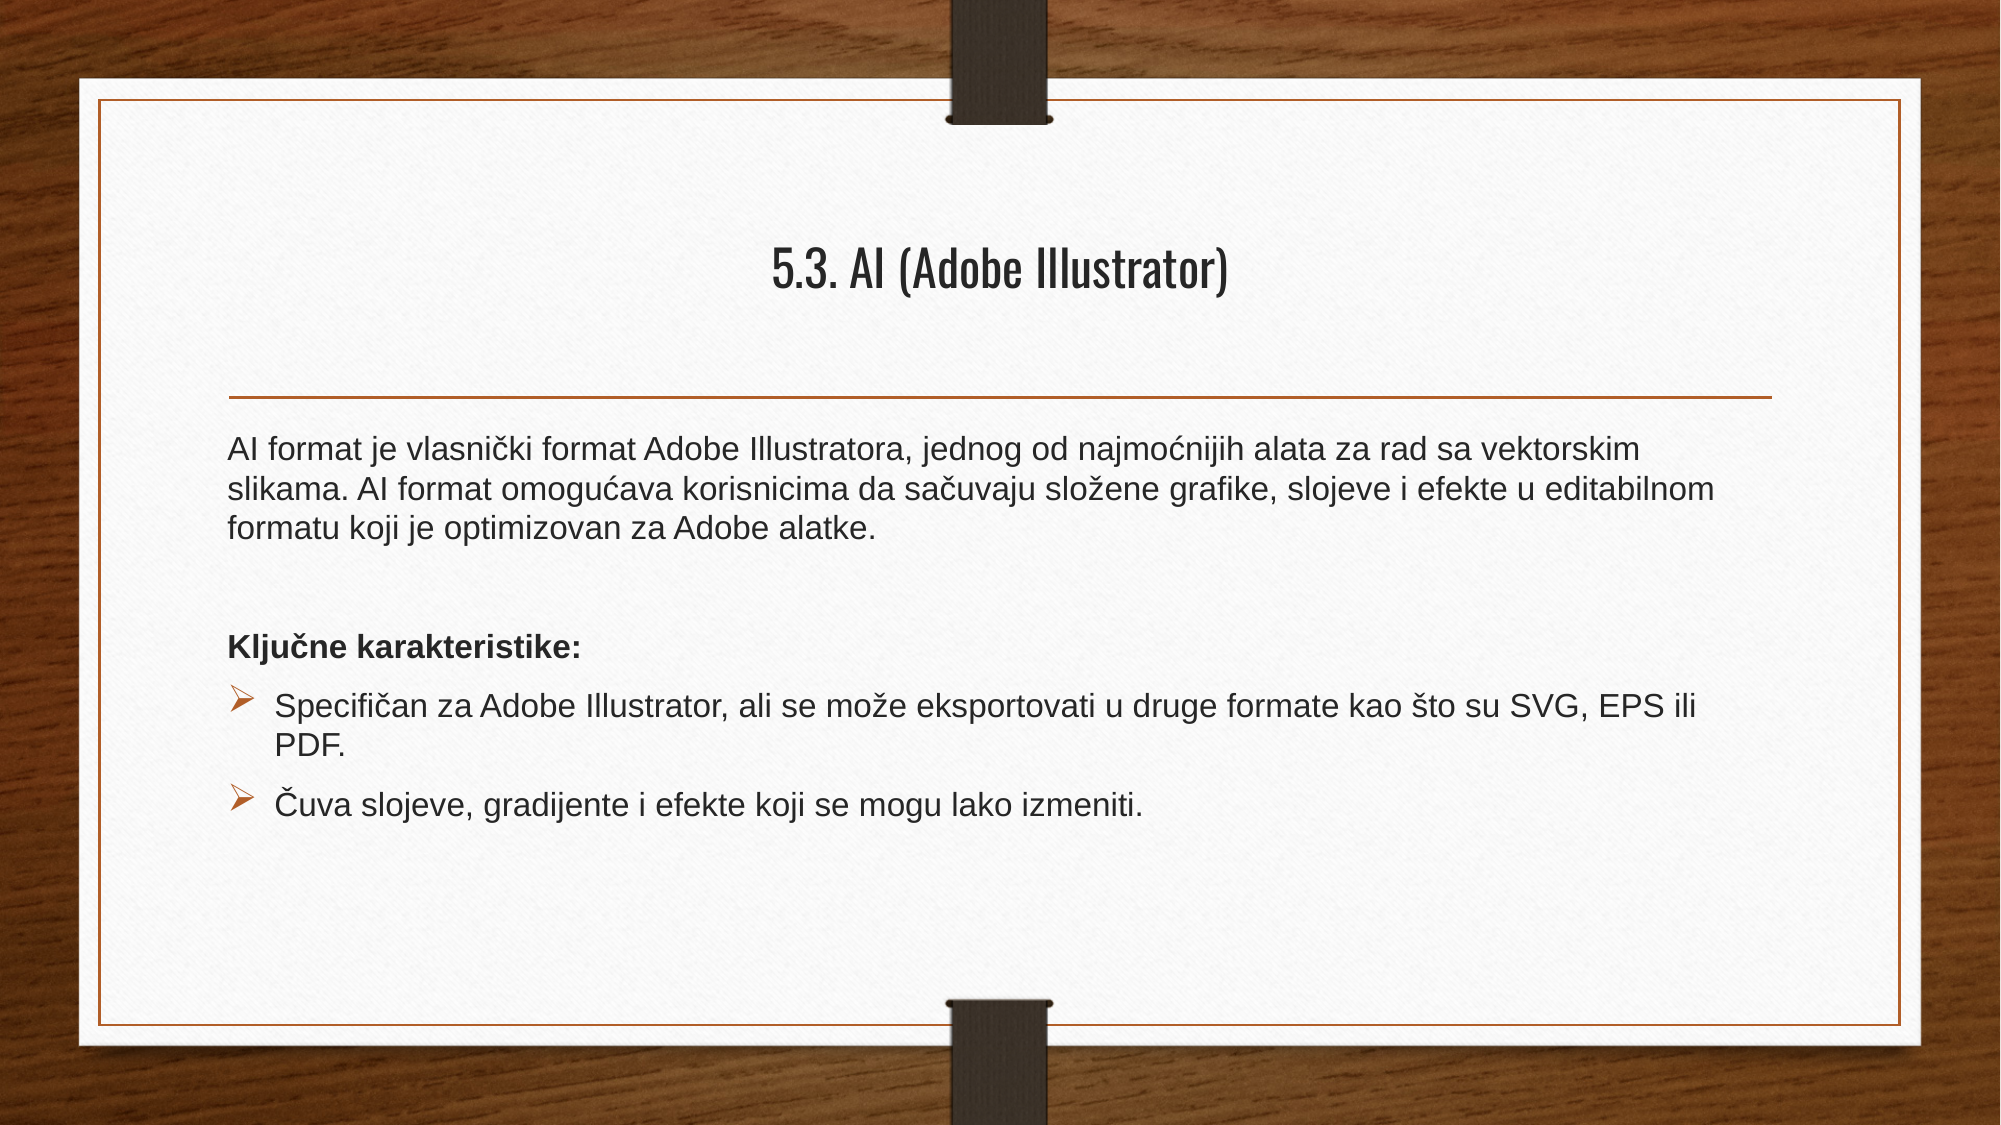

# 5.3. AI (Adobe Illustrator)
AI format je vlasnički format Adobe Illustratora, jednog od najmoćnijih alata za rad sa vektorskim slikama. AI format omogućava korisnicima da sačuvaju složene grafike, slojeve i efekte u editabilnom formatu koji je optimizovan za Adobe alatke.

Ključne karakteristike:
Specifičan za Adobe Illustrator, ali se može eksportovati u druge formate kao što su SVG, EPS ili PDF.
Čuva slojeve, gradijente i efekte koji se mogu lako izmeniti.